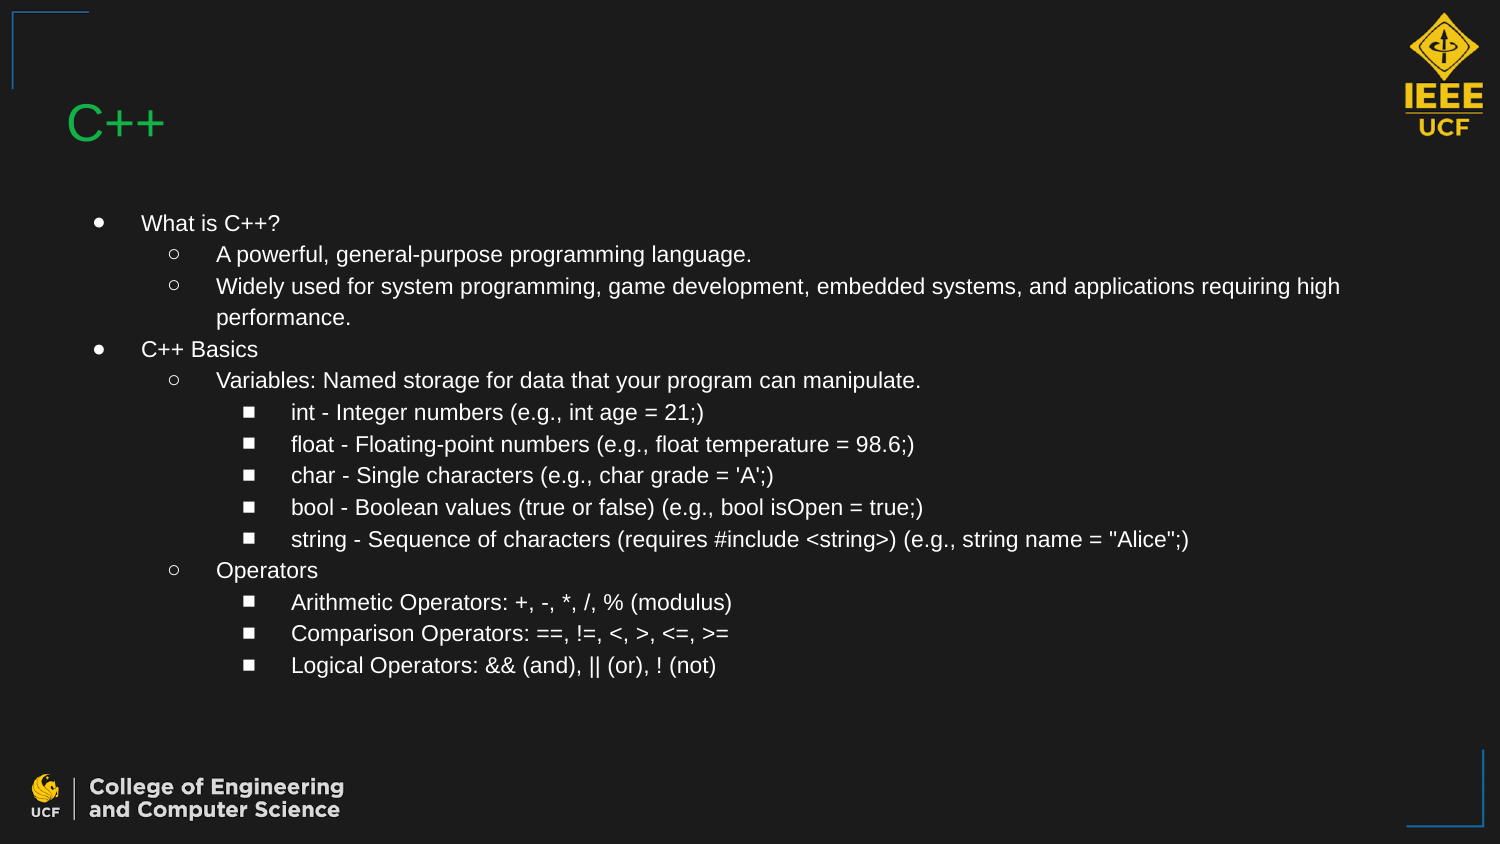

# C++
What is C++?
A powerful, general-purpose programming language.
Widely used for system programming, game development, embedded systems, and applications requiring high performance.
C++ Basics
Variables: Named storage for data that your program can manipulate.
int - Integer numbers (e.g., int age = 21;)
float - Floating-point numbers (e.g., float temperature = 98.6;)
char - Single characters (e.g., char grade = 'A';)
bool - Boolean values (true or false) (e.g., bool isOpen = true;)
string - Sequence of characters (requires #include <string>) (e.g., string name = "Alice";)
Operators
Arithmetic Operators: +, -, *, /, % (modulus)
Comparison Operators: ==, !=, <, >, <=, >=
Logical Operators: && (and), || (or), ! (not)